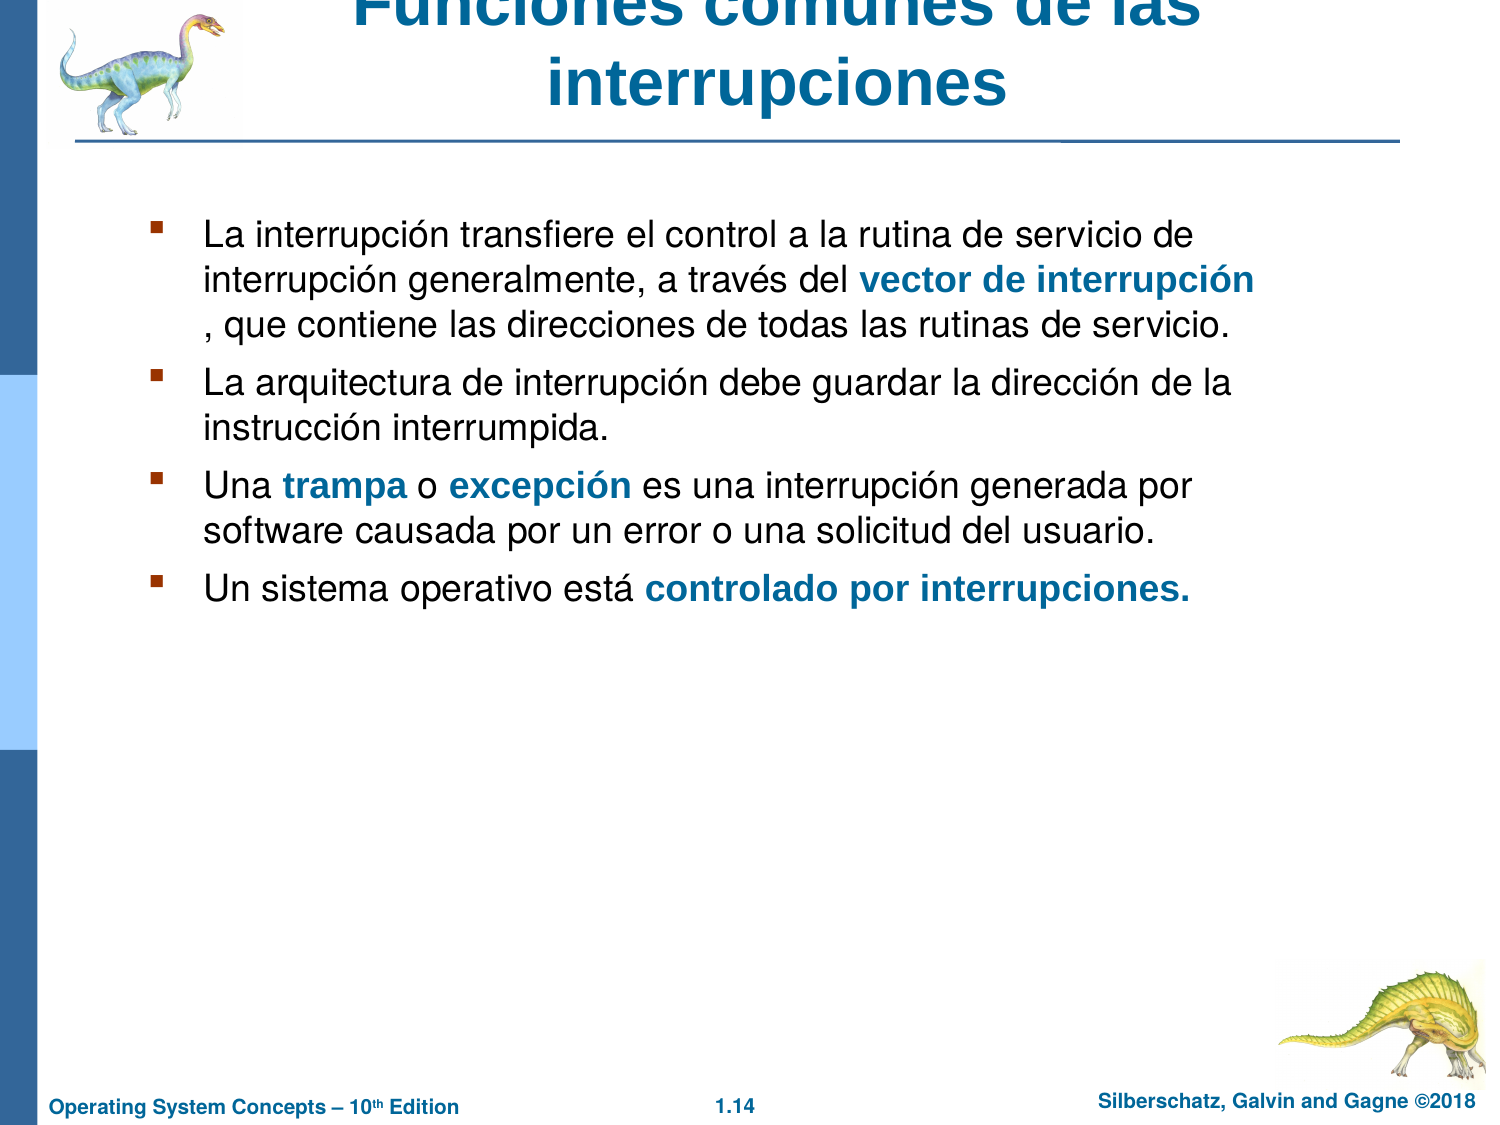

Funciones comunes de las interrupciones
La interrupción transfiere el control a la rutina de servicio de interrupción generalmente, a través del vector de interrupción , que contiene las direcciones de todas las rutinas de servicio.
La arquitectura de interrupción debe guardar la dirección de la instrucción interrumpida.
Una trampa o excepción es una interrupción generada por software causada por un error o una solicitud del usuario.
Un sistema operativo está controlado por interrupciones.